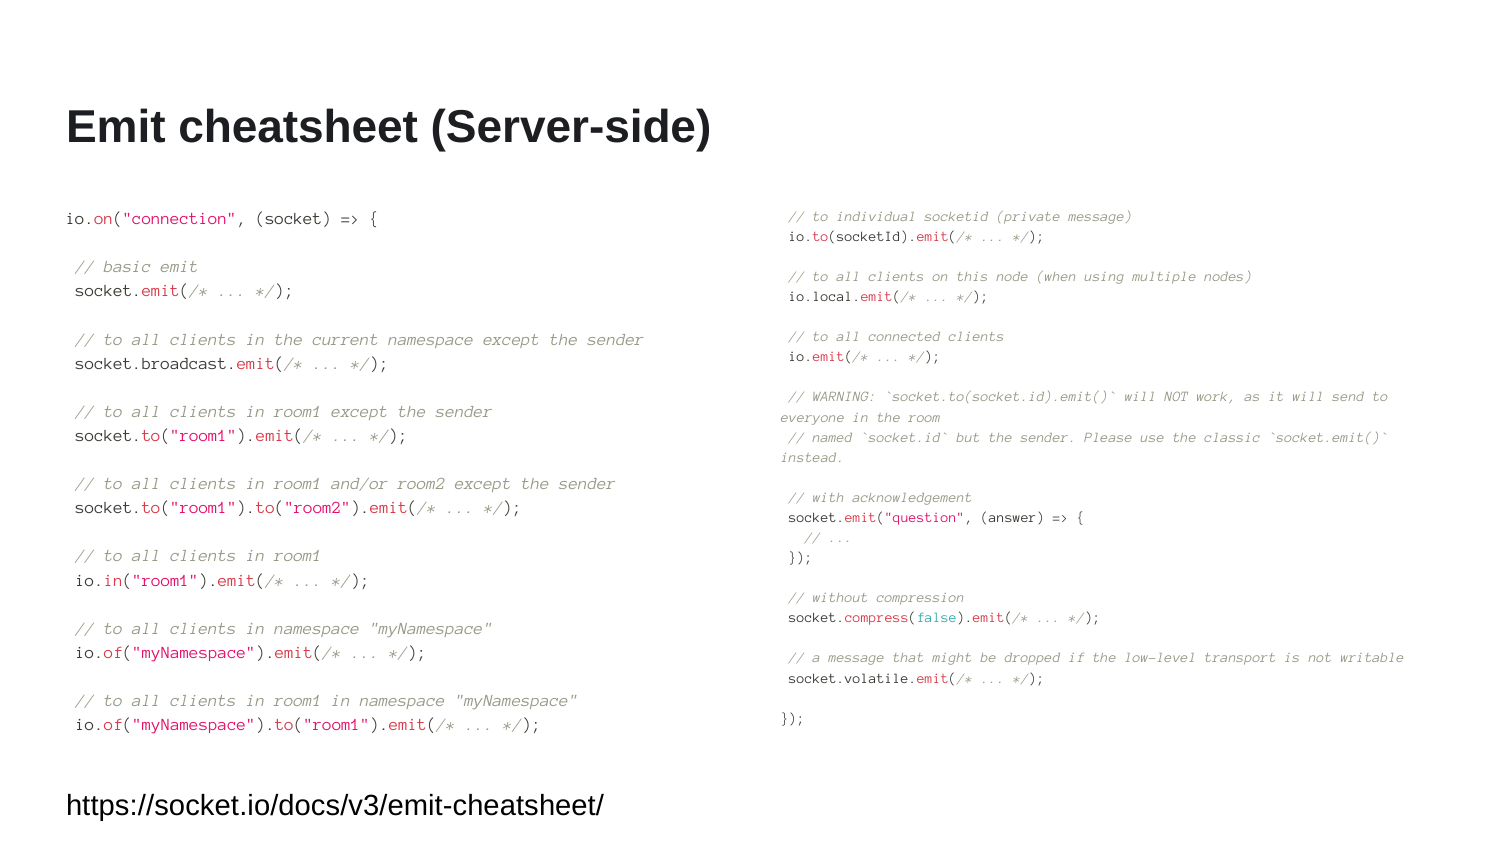

# Emit cheatsheet (Server-side)
io.on("connection", (socket) => {

 // basic emit
 socket.emit(/* ... */);

 // to all clients in the current namespace except the sender
 socket.broadcast.emit(/* ... */);

 // to all clients in room1 except the sender
 socket.to("room1").emit(/* ... */);

 // to all clients in room1 and/or room2 except the sender
 socket.to("room1").to("room2").emit(/* ... */);

 // to all clients in room1
 io.in("room1").emit(/* ... */);

 // to all clients in namespace "myNamespace"
 io.of("myNamespace").emit(/* ... */);

 // to all clients in room1 in namespace "myNamespace"
 io.of("myNamespace").to("room1").emit(/* ... */);
 // to individual socketid (private message)
 io.to(socketId).emit(/* ... */);

 // to all clients on this node (when using multiple nodes)
 io.local.emit(/* ... */);

 // to all connected clients
 io.emit(/* ... */);

 // WARNING: `socket.to(socket.id).emit()` will NOT work, as it will send to everyone in the room
 // named `socket.id` but the sender. Please use the classic `socket.emit()` instead.

 // with acknowledgement
 socket.emit("question", (answer) => {
   // ...
 });

 // without compression
 socket.compress(false).emit(/* ... */);

 // a message that might be dropped if the low-level transport is not writable
 socket.volatile.emit(/* ... */);

});
https://socket.io/docs/v3/emit-cheatsheet/